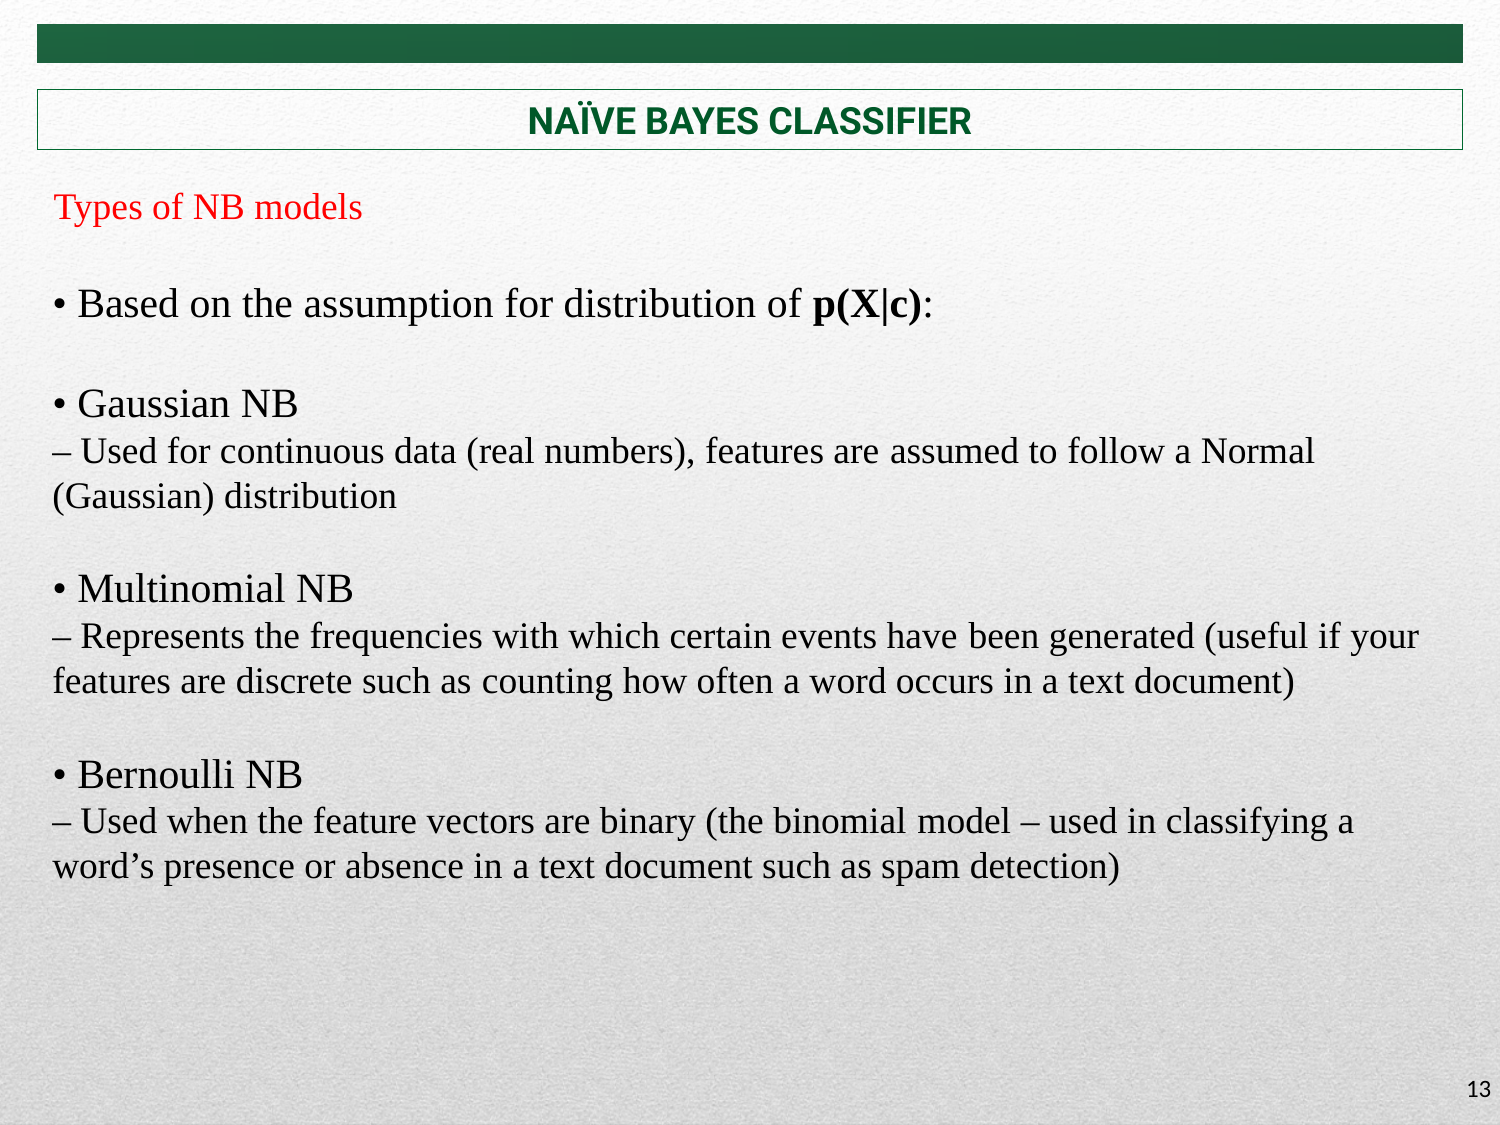

# NAÏVE BAYES CLASSIFIER
Types of NB models
• Based on the assumption for distribution of p(X|c):

• Gaussian NB
– Used for continuous data (real numbers), features are assumed to follow a Normal (Gaussian) distribution

• Multinomial NB
– Represents the frequencies with which certain events have been generated (useful if your features are discrete such as counting how often a word occurs in a text document)

• Bernoulli NB
– Used when the feature vectors are binary (the binomial model – used in classifying a word’s presence or absence in a text document such as spam detection)
13